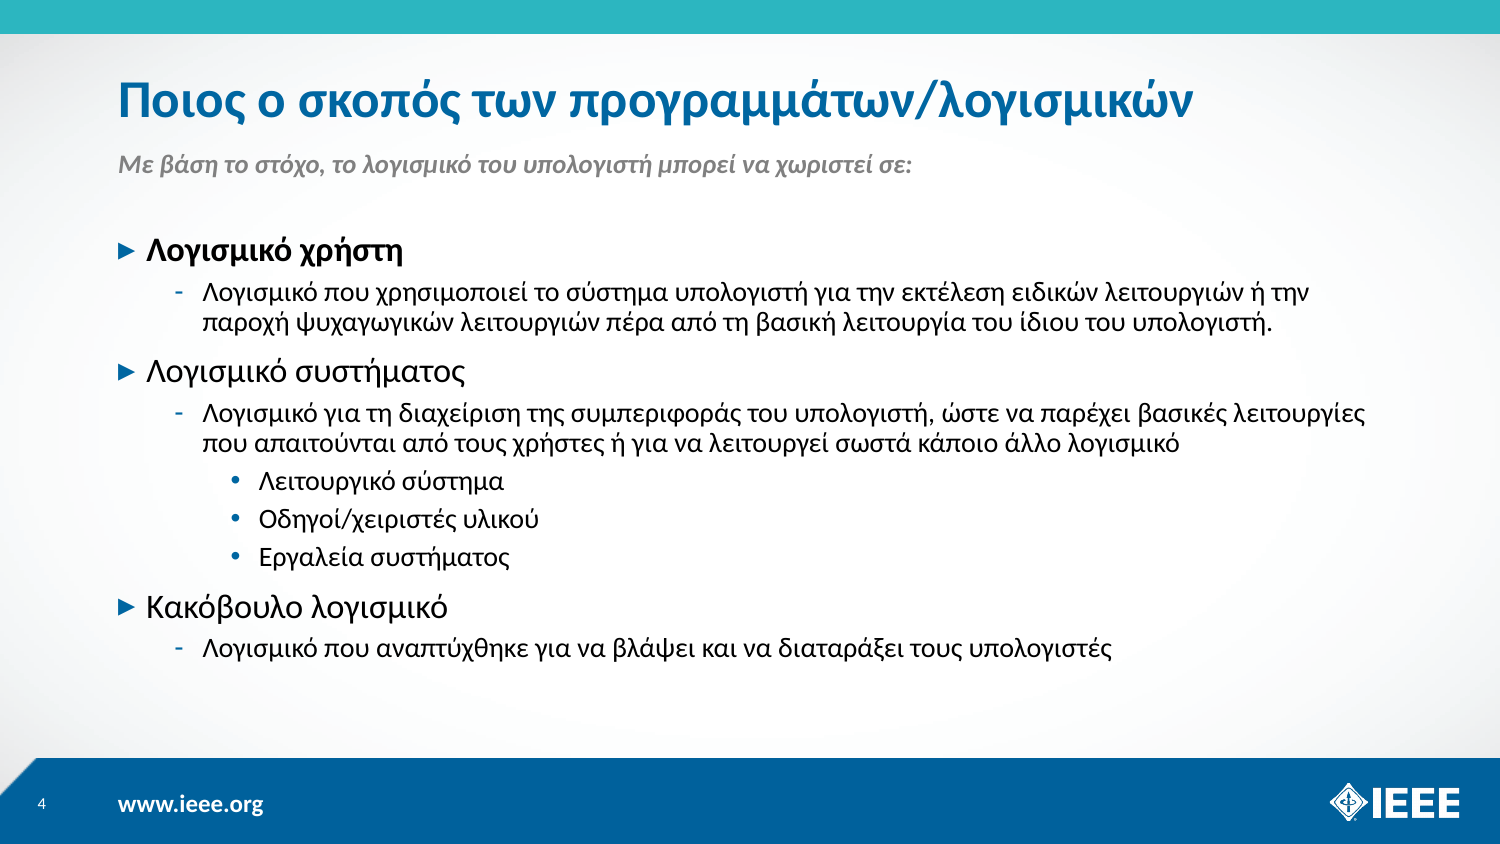

# Ποιος ο σκοπός των προγραμμάτων/λογισμικών
Με βάση το στόχο, το λογισμικό του υπολογιστή μπορεί να χωριστεί σε:
Λογισμικό χρήστη
Λογισμικό που χρησιμοποιεί το σύστημα υπολογιστή για την εκτέλεση ειδικών λειτουργιών ή την παροχή ψυχαγωγικών λειτουργιών πέρα από τη βασική λειτουργία του ίδιου του υπολογιστή.
Λογισμικό συστήματος
Λογισμικό για τη διαχείριση της συμπεριφοράς του υπολογιστή, ώστε να παρέχει βασικές λειτουργίες που απαιτούνται από τους χρήστες ή για να λειτουργεί σωστά κάποιο άλλο λογισμικό
Λειτουργικό σύστημα
Οδηγοί/χειριστές υλικού
Εργαλεία συστήματος
Κακόβουλο λογισμικό
Λογισμικό που αναπτύχθηκε για να βλάψει και να διαταράξει τους υπολογιστές
4